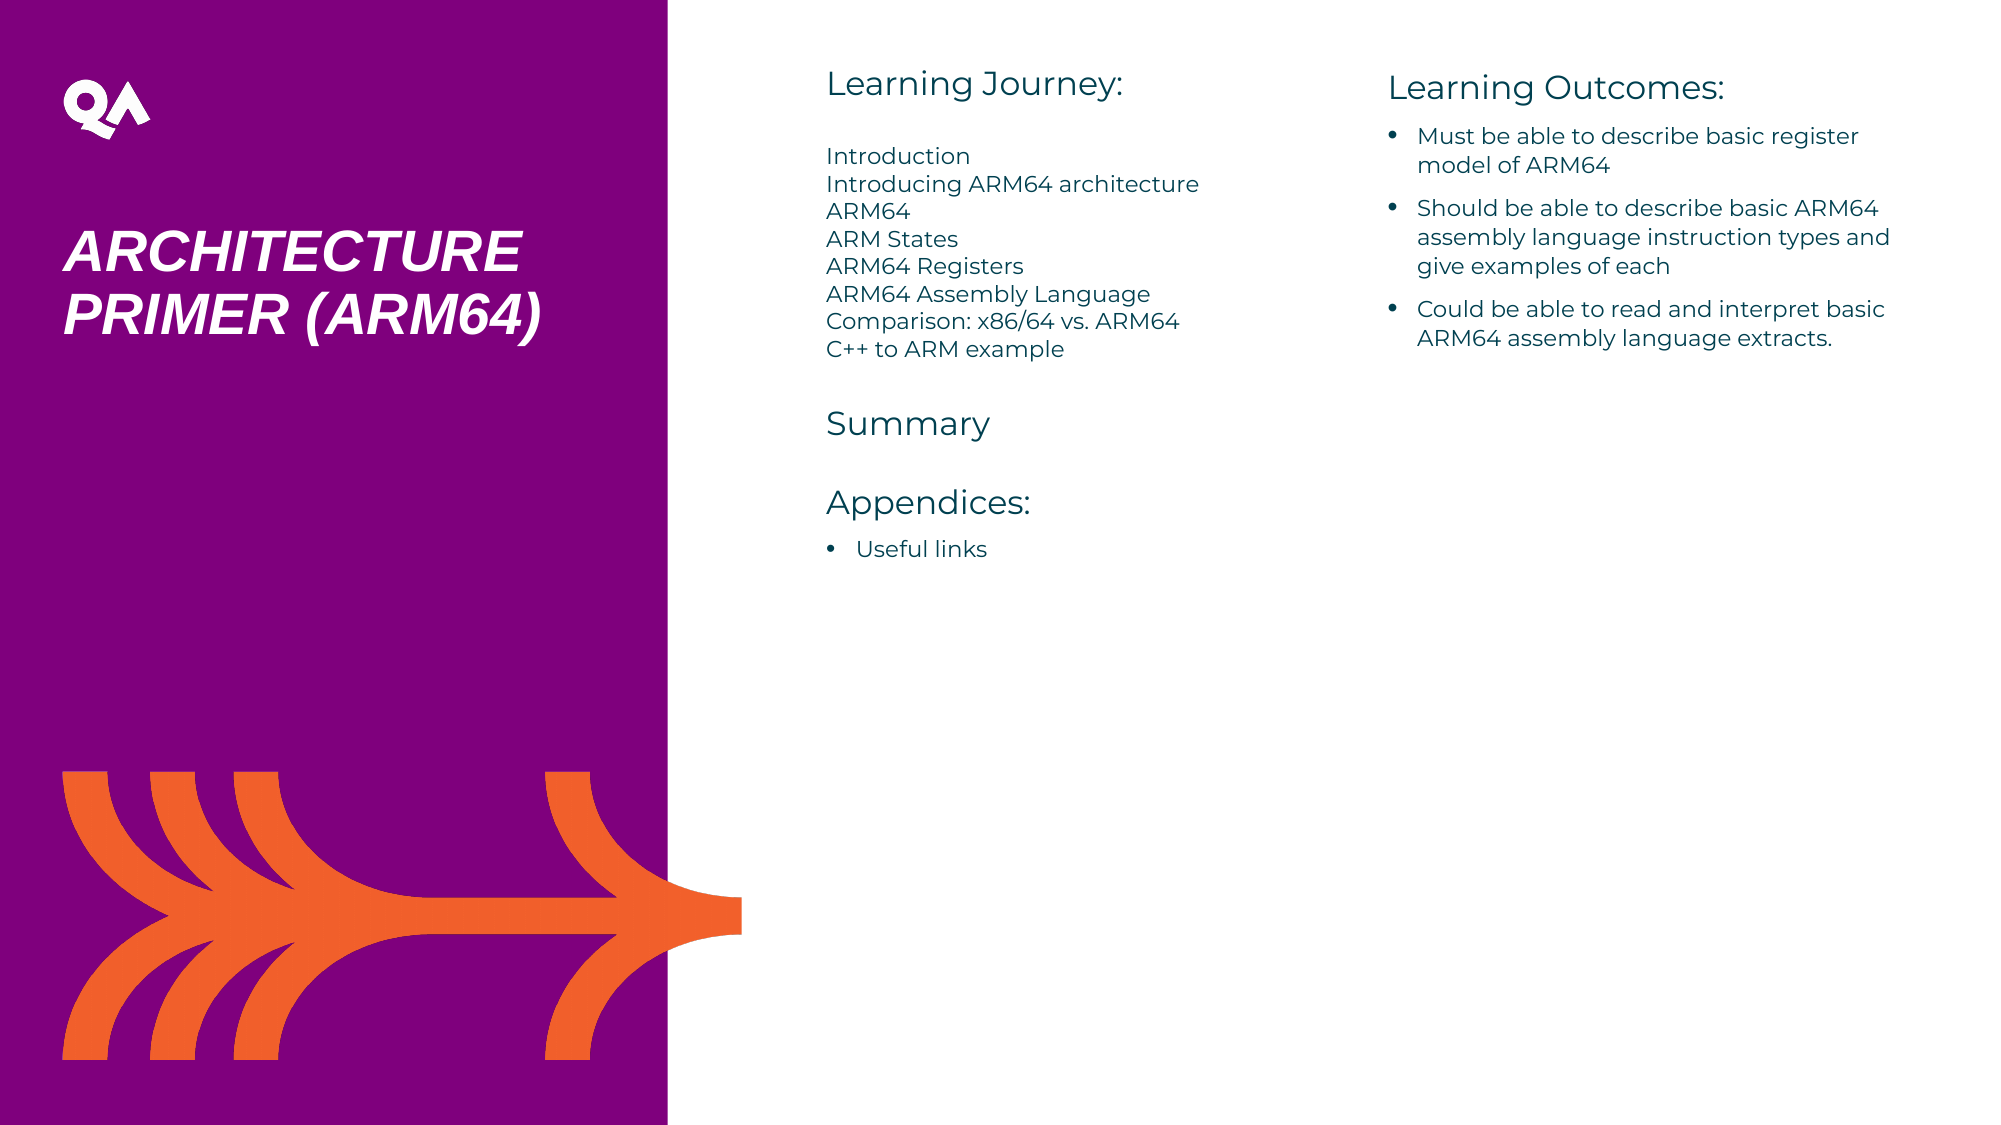

Learning Journey:

Introduction
Introducing ARM64 architecture
ARM64
ARM States
ARM64 Registers
ARM64 Assembly Language
Comparison: x86/64 vs. ARM64
C++ to ARM example

Summary

Appendices:
Useful links
Learning Outcomes:
Must be able to describe basic register model of ARM64
Should be able to describe basic ARM64 assembly language instruction types and  give examples of each
Could be able to read and interpret basic ARM64 assembly language extracts.
Architecture Primer (ARM64)